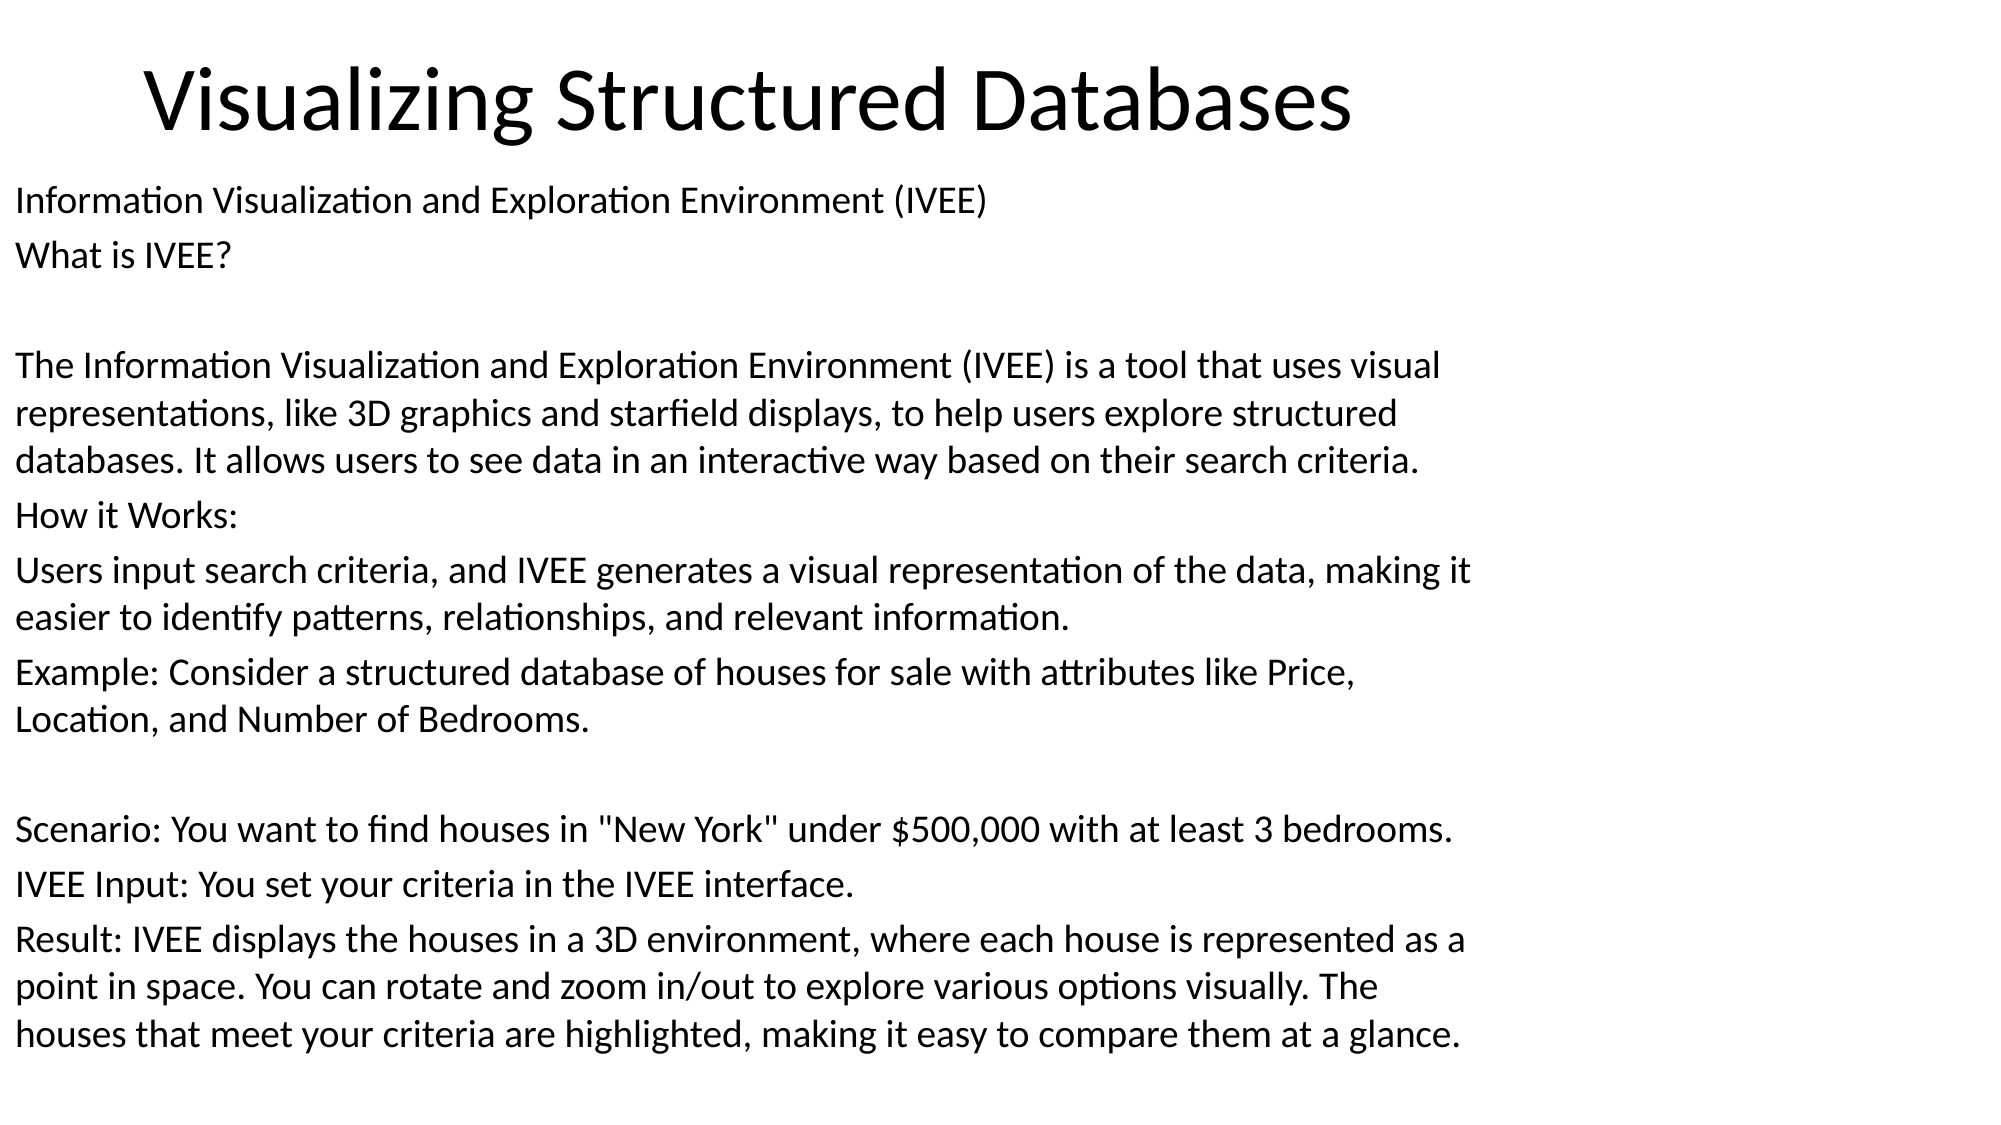

# Visualizing Structured Databases
Information Visualization and Exploration Environment (IVEE)
What is IVEE?

The Information Visualization and Exploration Environment (IVEE) is a tool that uses visual representations, like 3D graphics and starfield displays, to help users explore structured databases. It allows users to see data in an interactive way based on their search criteria.
How it Works:
Users input search criteria, and IVEE generates a visual representation of the data, making it easier to identify patterns, relationships, and relevant information.
Example: Consider a structured database of houses for sale with attributes like Price, Location, and Number of Bedrooms.

Scenario: You want to find houses in "New York" under $500,000 with at least 3 bedrooms.
IVEE Input: You set your criteria in the IVEE interface.
Result: IVEE displays the houses in a 3D environment, where each house is represented as a point in space. You can rotate and zoom in/out to explore various options visually. The houses that meet your criteria are highlighted, making it easy to compare them at a glance.